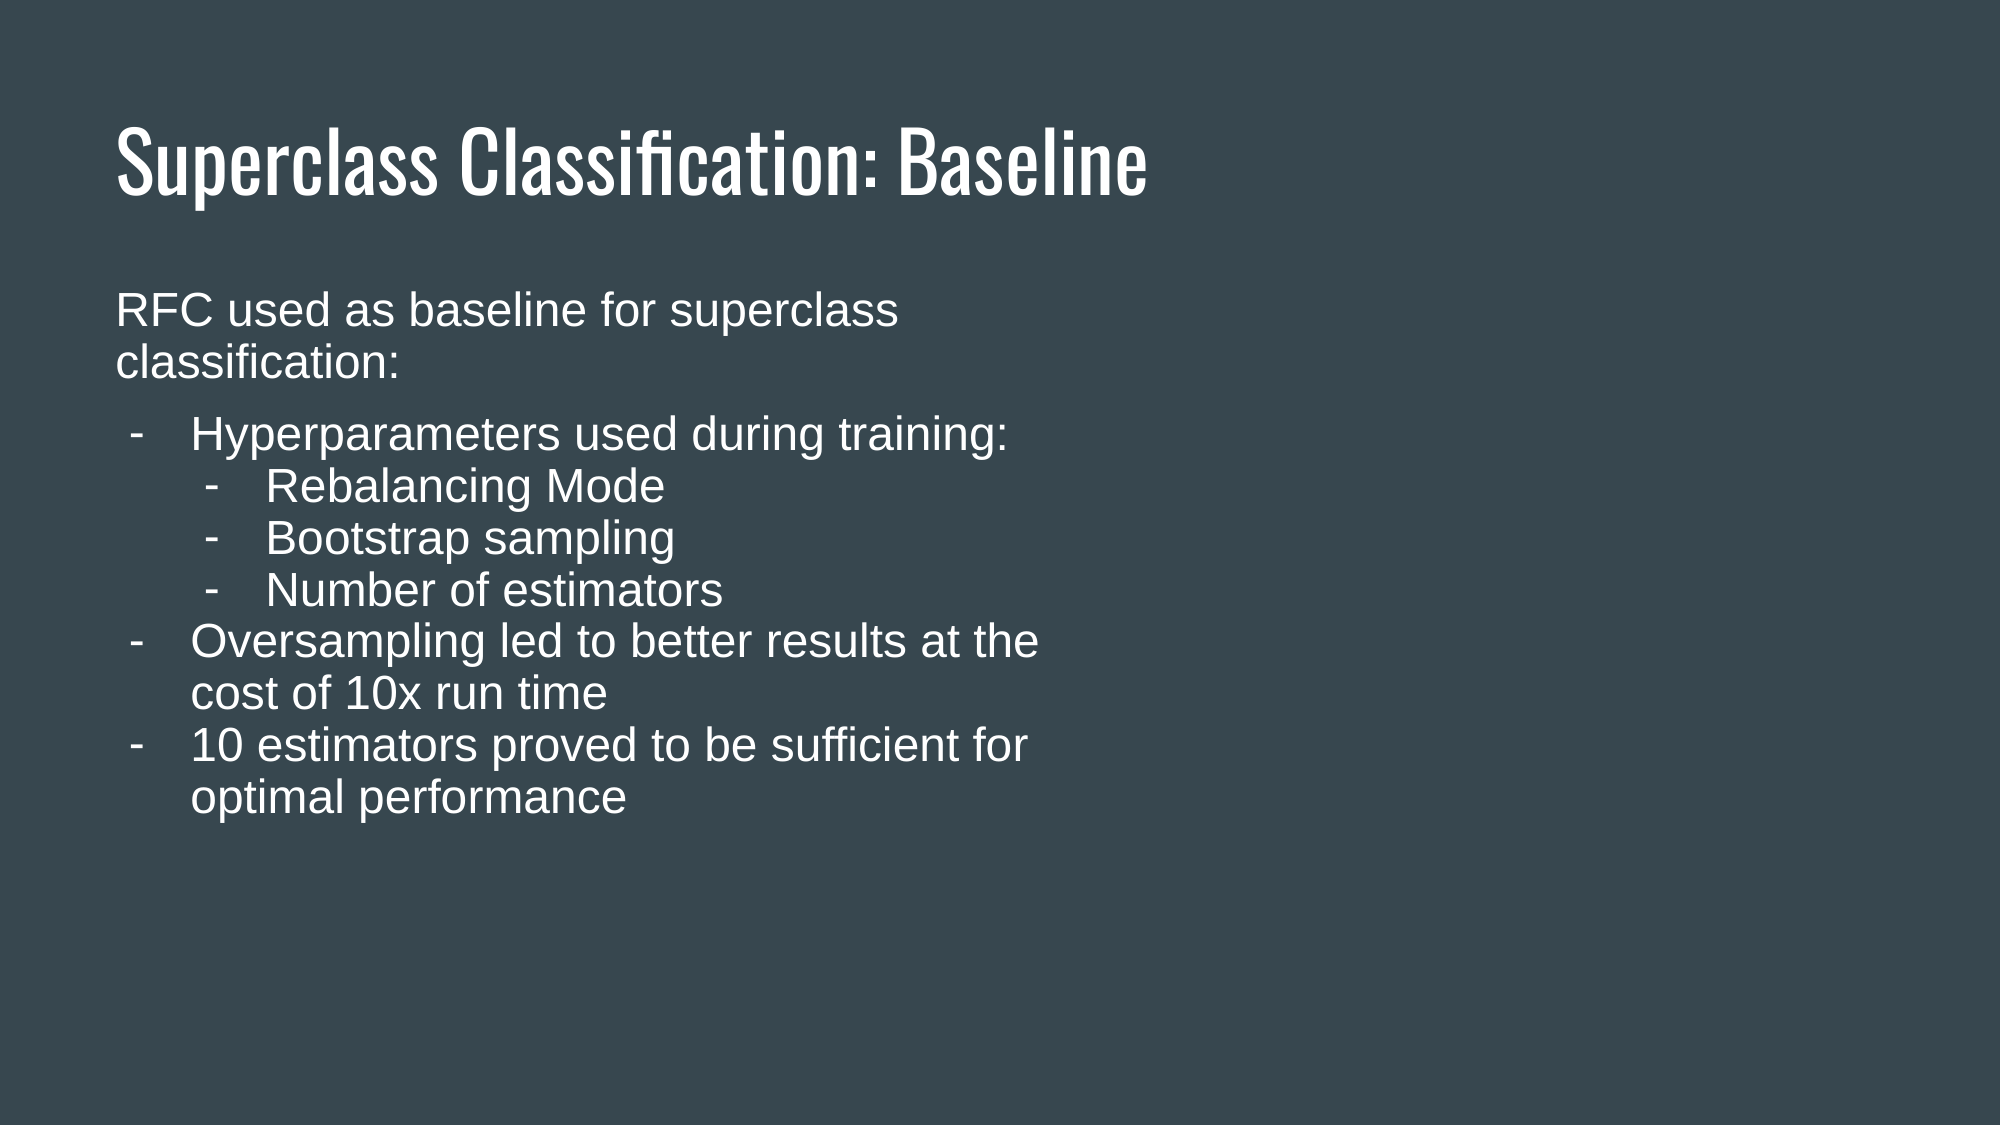

# Superclass Classification: Baseline
RFC used as baseline for superclass classification:
Hyperparameters used during training:
Rebalancing Mode
Bootstrap sampling
Number of estimators
Oversampling led to better results at the cost of 10x run time
10 estimators proved to be sufficient for optimal performance